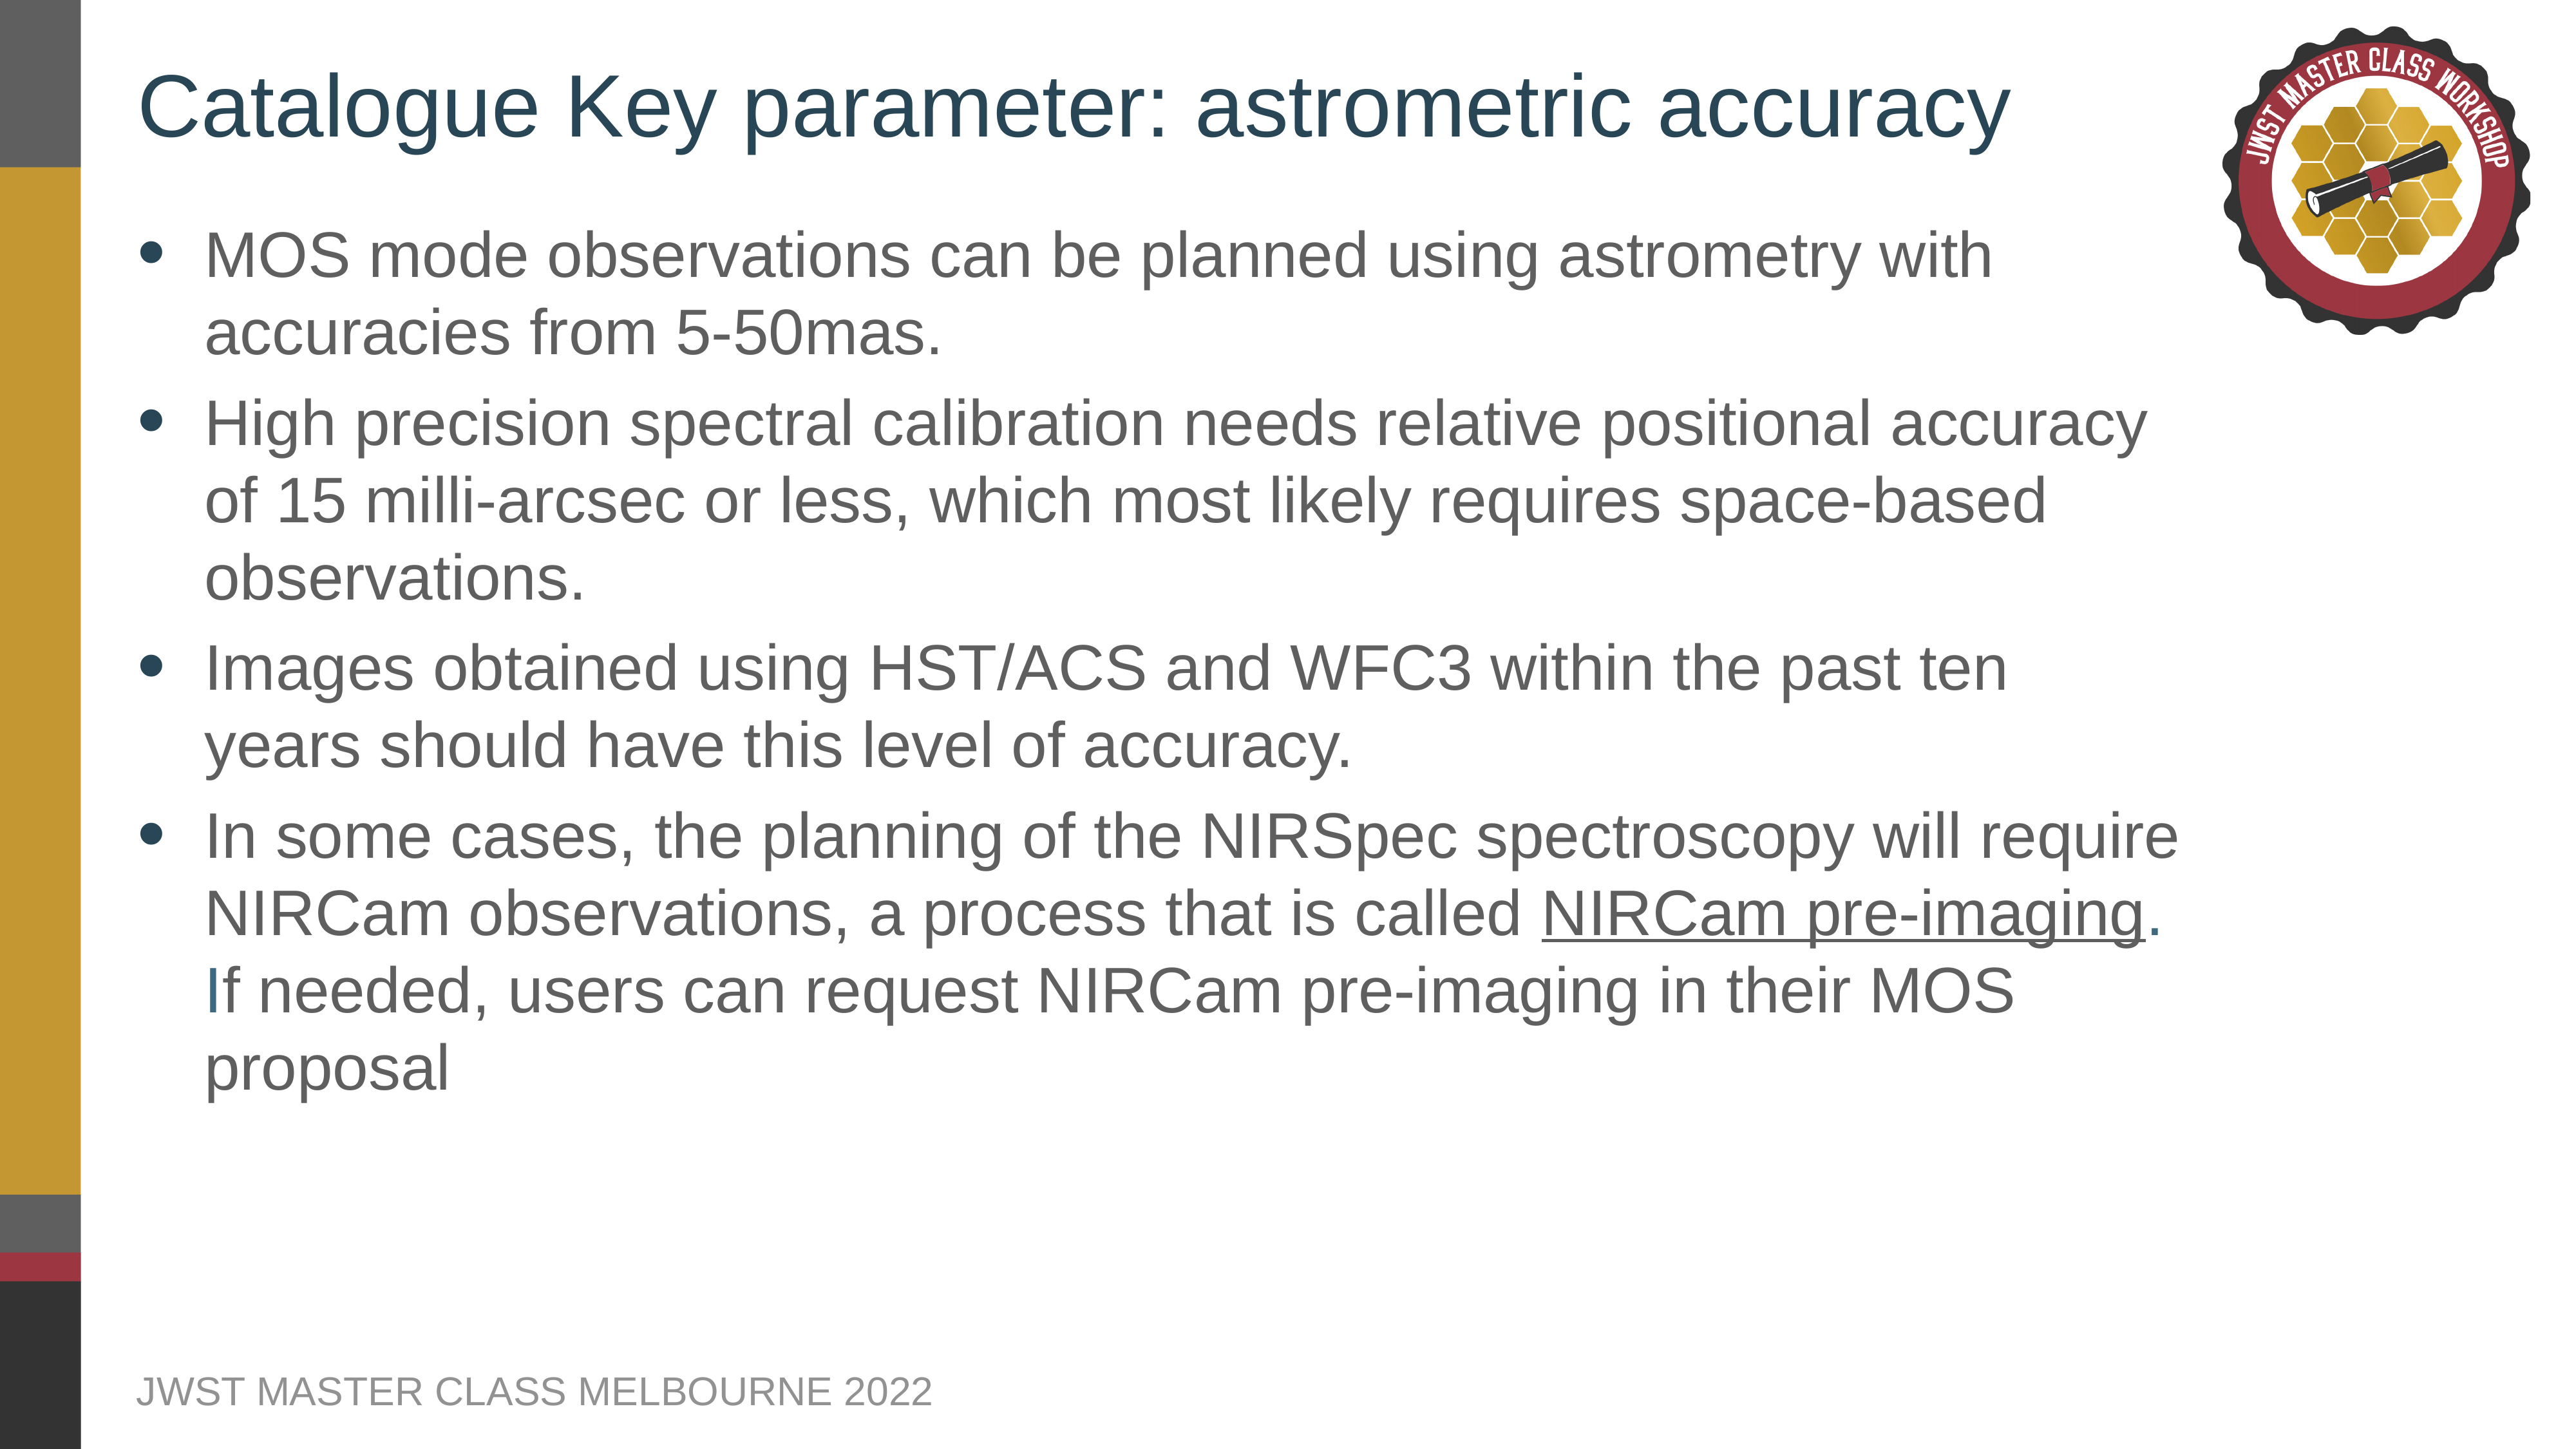

# Catalogue Key parameter: astrometric accuracy
MOS mode observations can be planned using astrometry with accuracies from 5-50mas.
High precision spectral calibration needs relative positional accuracy of 15 milli-arcsec or less, which most likely requires space-based observations.
Images obtained using HST/ACS and WFC3 within the past ten years should have this level of accuracy.
In some cases, the planning of the NIRSpec spectroscopy will require NIRCam observations, a process that is called NIRCam pre-imaging.
If needed, users can request NIRCam pre-imaging in their MOS proposal